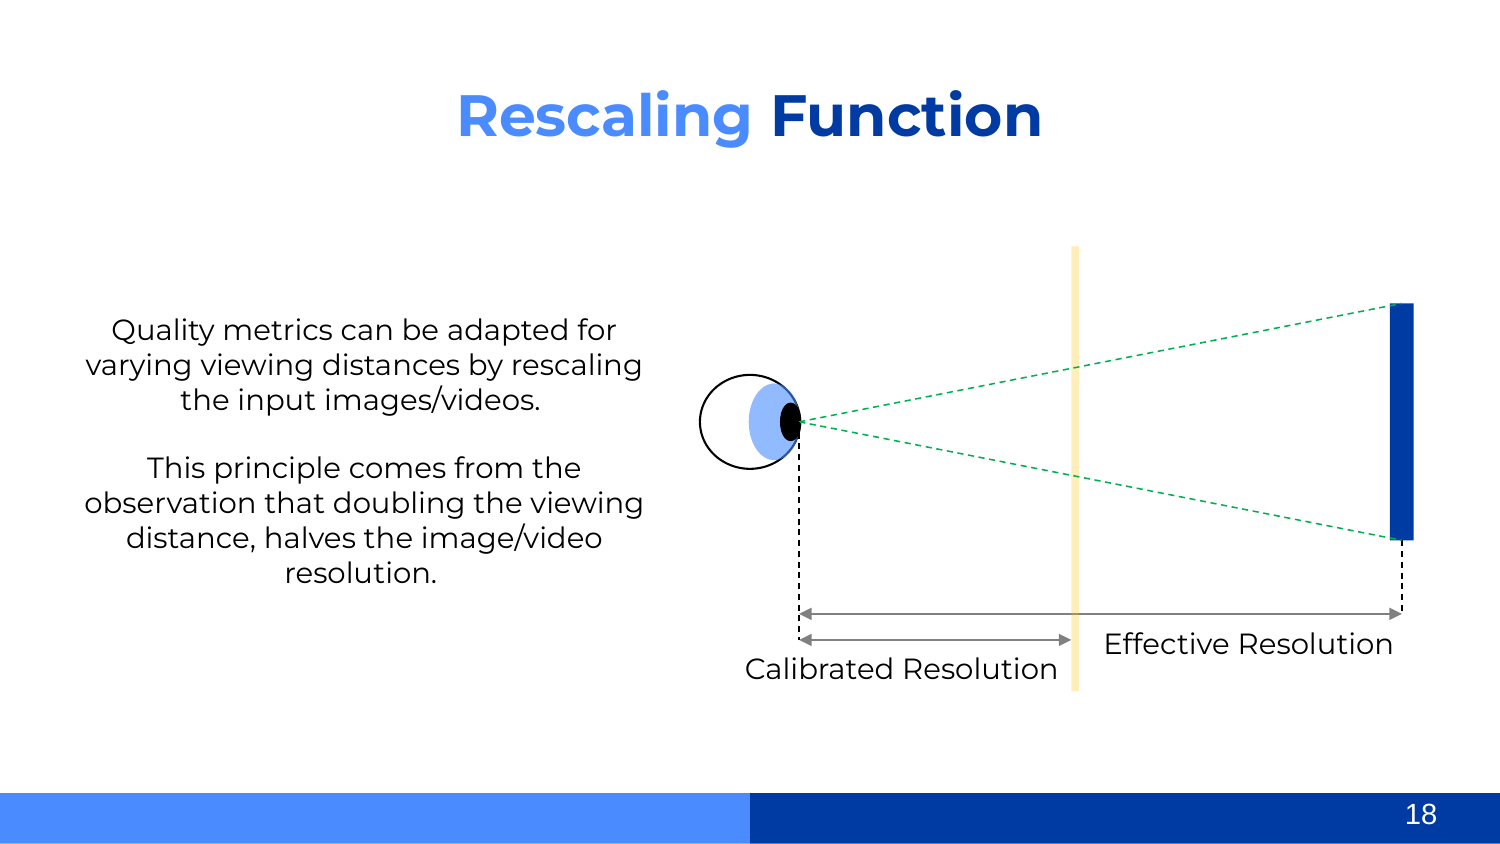

# Rescaling Function

Quality metrics can be adapted for varying viewing distances by rescaling the input images/videos.
This principle comes from the observation that doubling the viewing distance, halves the image/video resolution.

Effective Resolution
Calibrated Resolution
18